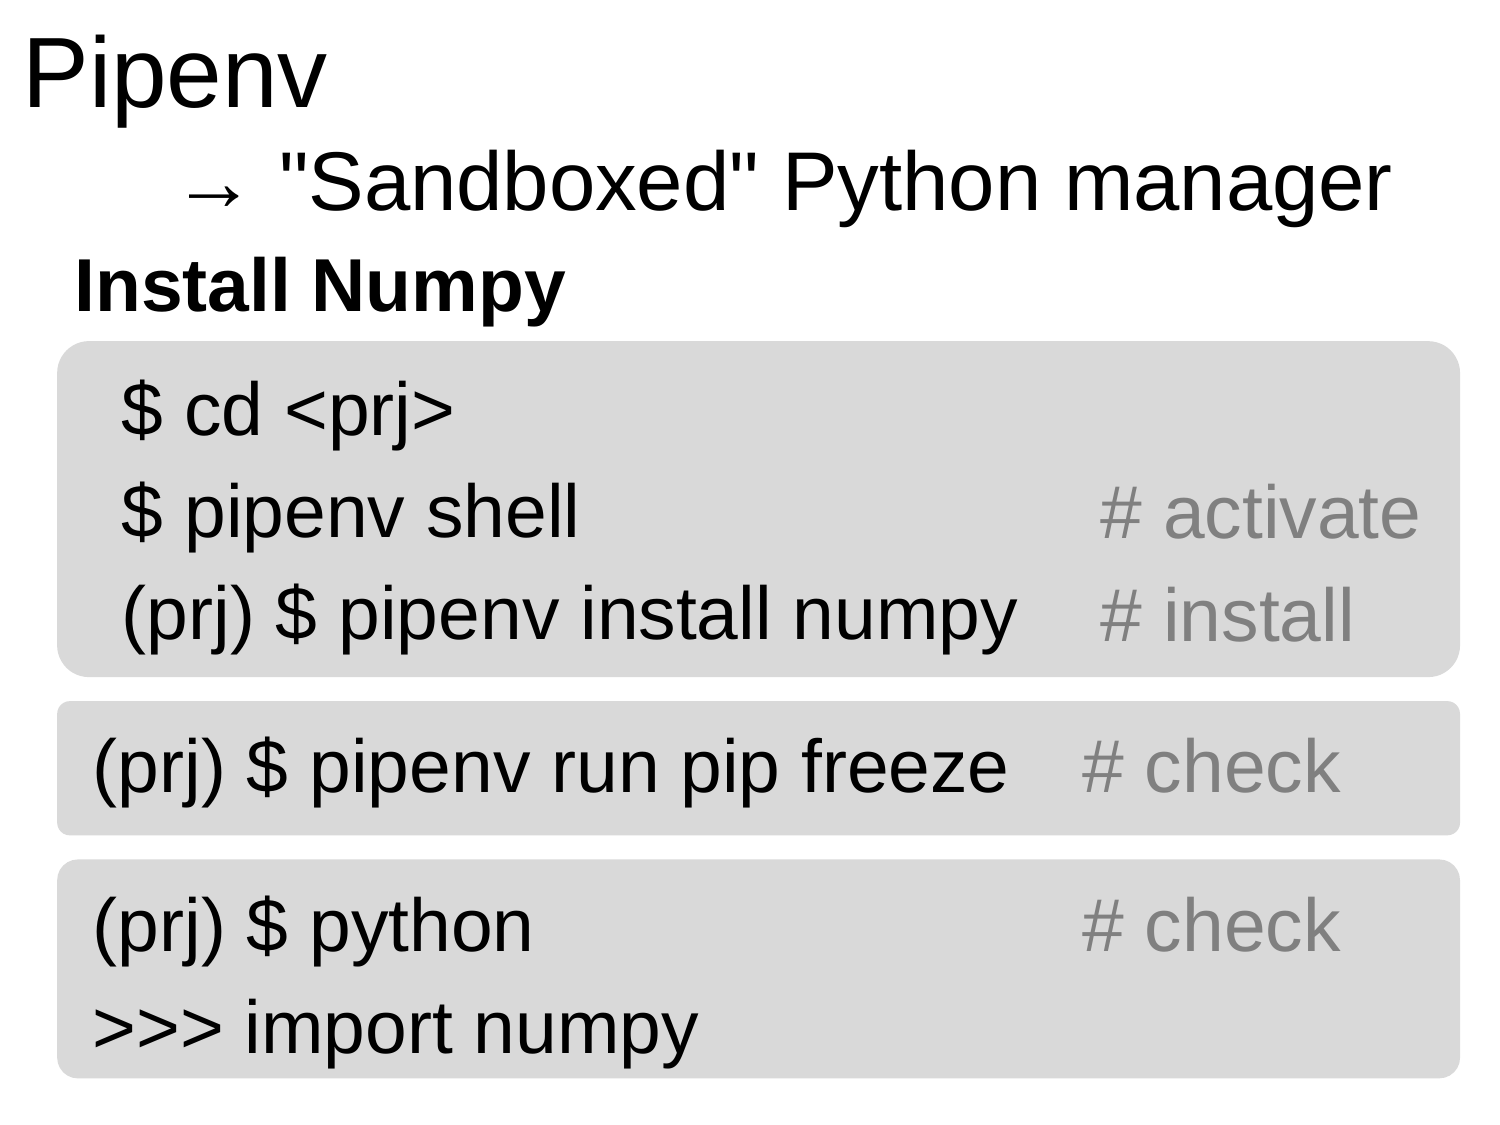

Pipenv
	→ "Sandboxed" Python manager
Install Numpy

$ cd <prj>
$ pipenv shell
(prj) $ pipenv install numpy
# activate
# install

# check
(prj) $ pipenv run pip freeze

# check
(prj) $ python
>>> import numpy